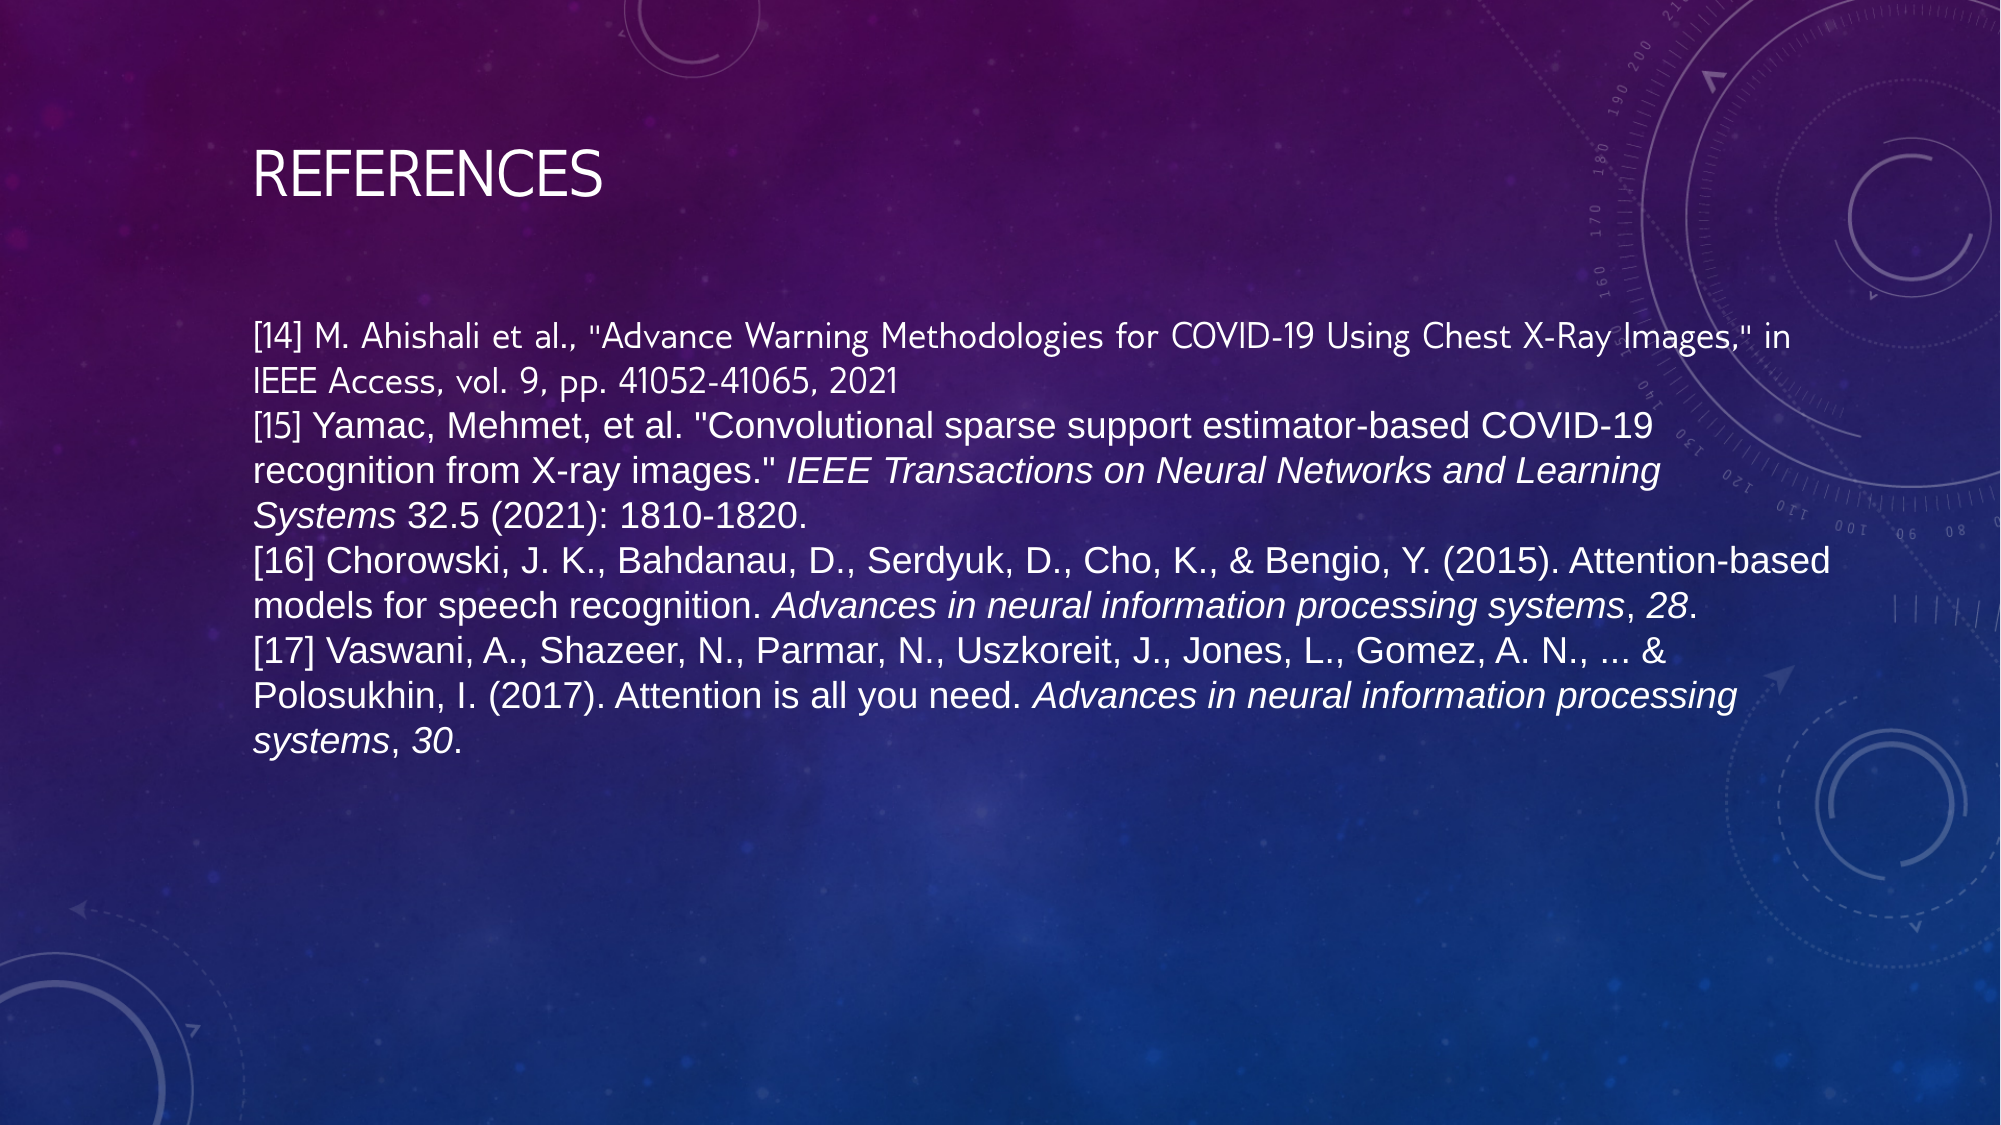

# References
[14] M. Ahishali et al., "Advance Warning Methodologies for COVID-19 Using Chest X-Ray Images," in IEEE Access, vol. 9, pp. 41052-41065, 2021
[15] Yamac, Mehmet, et al. "Convolutional sparse support estimator-based COVID-19 recognition from X-ray images." IEEE Transactions on Neural Networks and Learning Systems 32.5 (2021): 1810-1820.
[16] Chorowski, J. K., Bahdanau, D., Serdyuk, D., Cho, K., & Bengio, Y. (2015). Attention-based models for speech recognition. Advances in neural information processing systems, 28.
[17] Vaswani, A., Shazeer, N., Parmar, N., Uszkoreit, J., Jones, L., Gomez, A. N., ... & Polosukhin, I. (2017). Attention is all you need. Advances in neural information processing systems, 30.